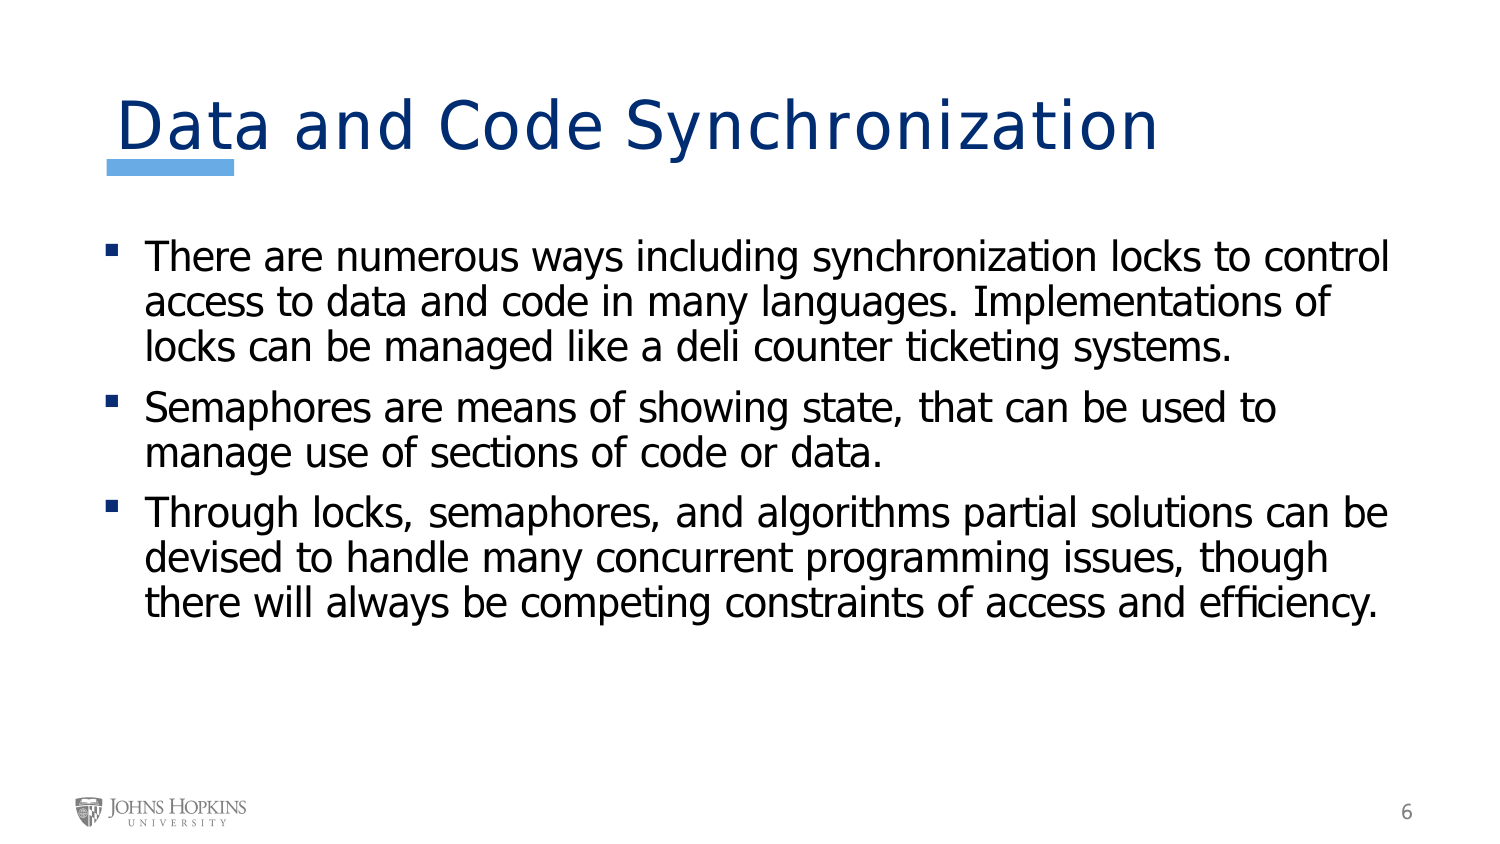

Data and Code Synchronization
There are numerous ways including synchronization locks to control access to data and code in many languages. Implementations of locks can be managed like a deli counter ticketing systems.
Semaphores are means of showing state, that can be used to manage use of sections of code or data.
Through locks, semaphores, and algorithms partial solutions can be devised to handle many concurrent programming issues, though there will always be competing constraints of access and efficiency.